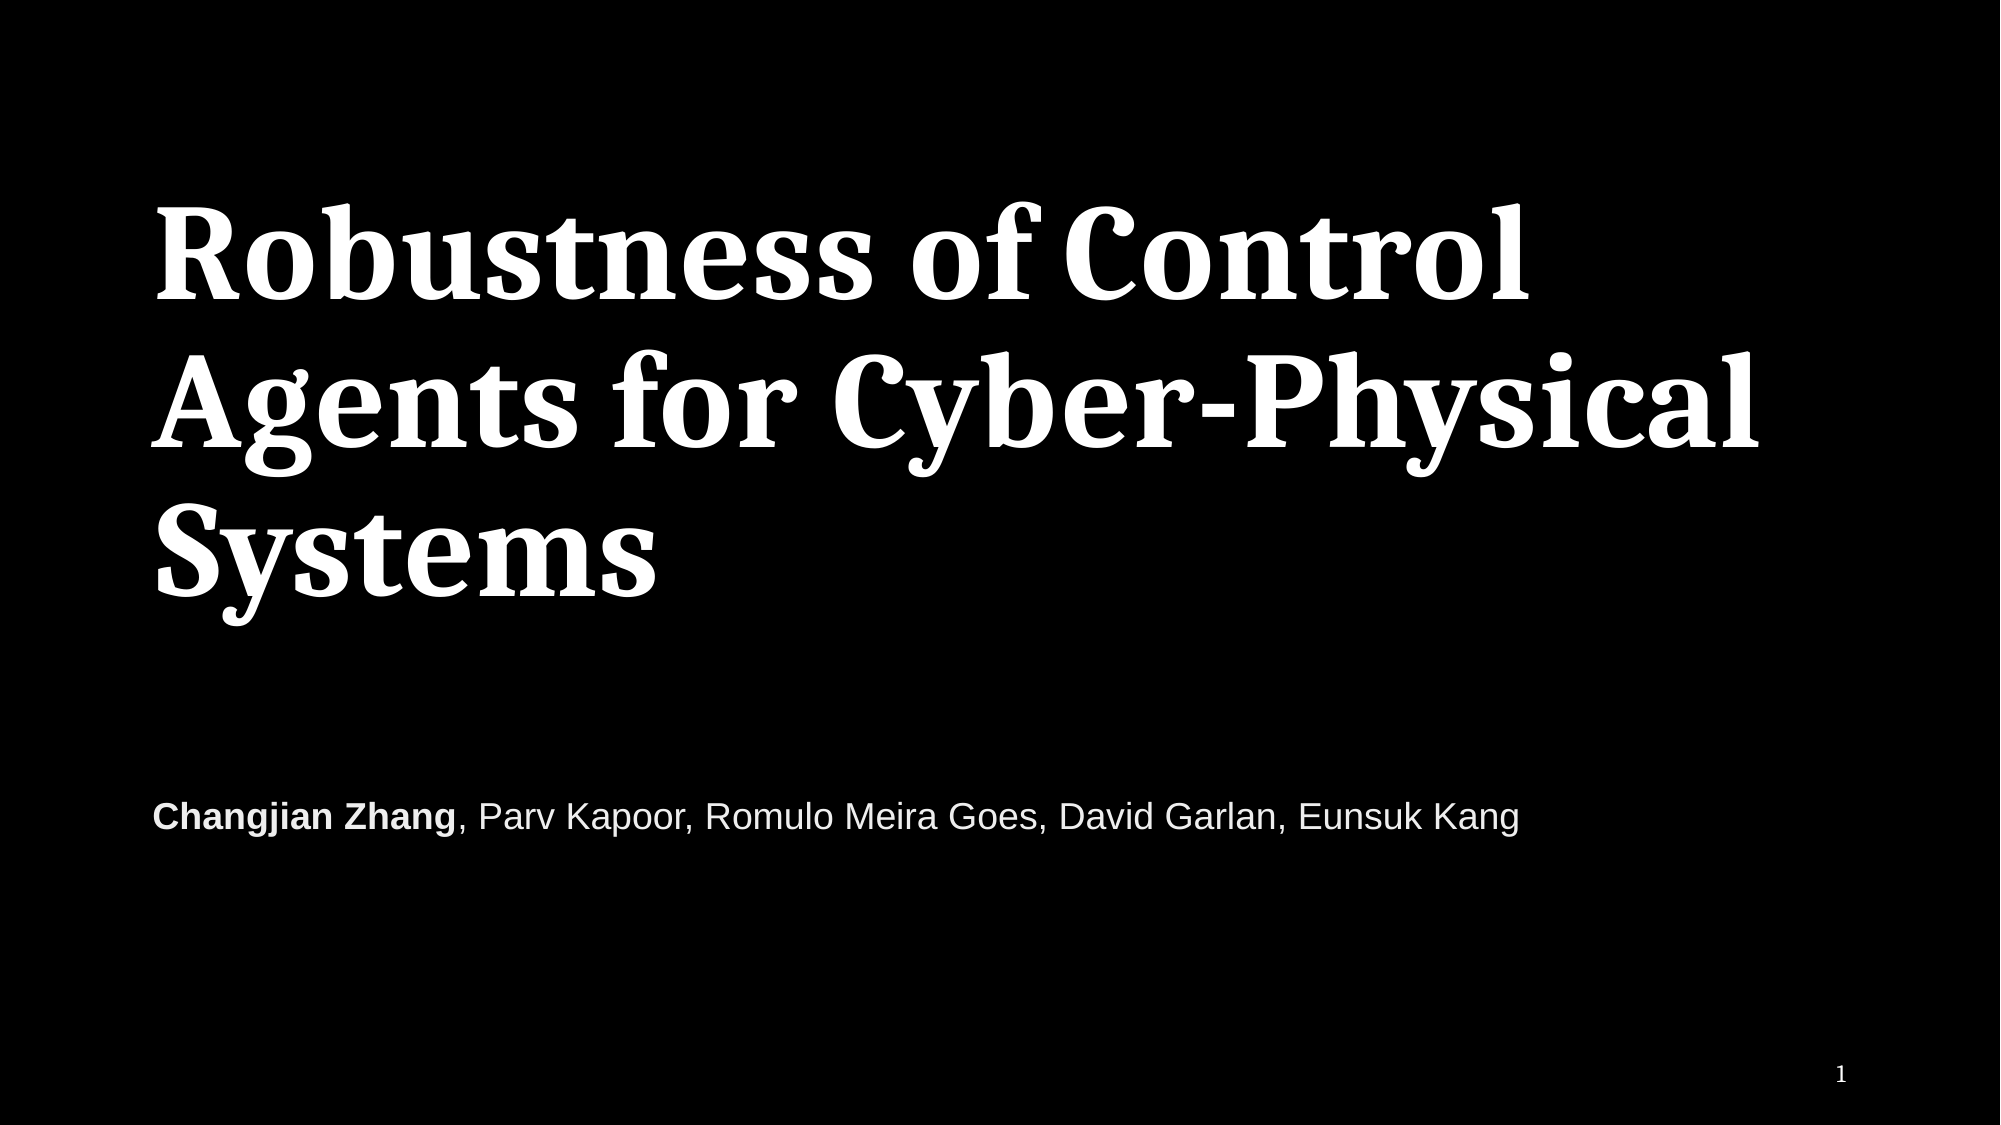

# Robustness of Control Agents for Cyber-Physical Systems
Changjian Zhang, Parv Kapoor, Romulo Meira Goes, David Garlan, Eunsuk Kang
1